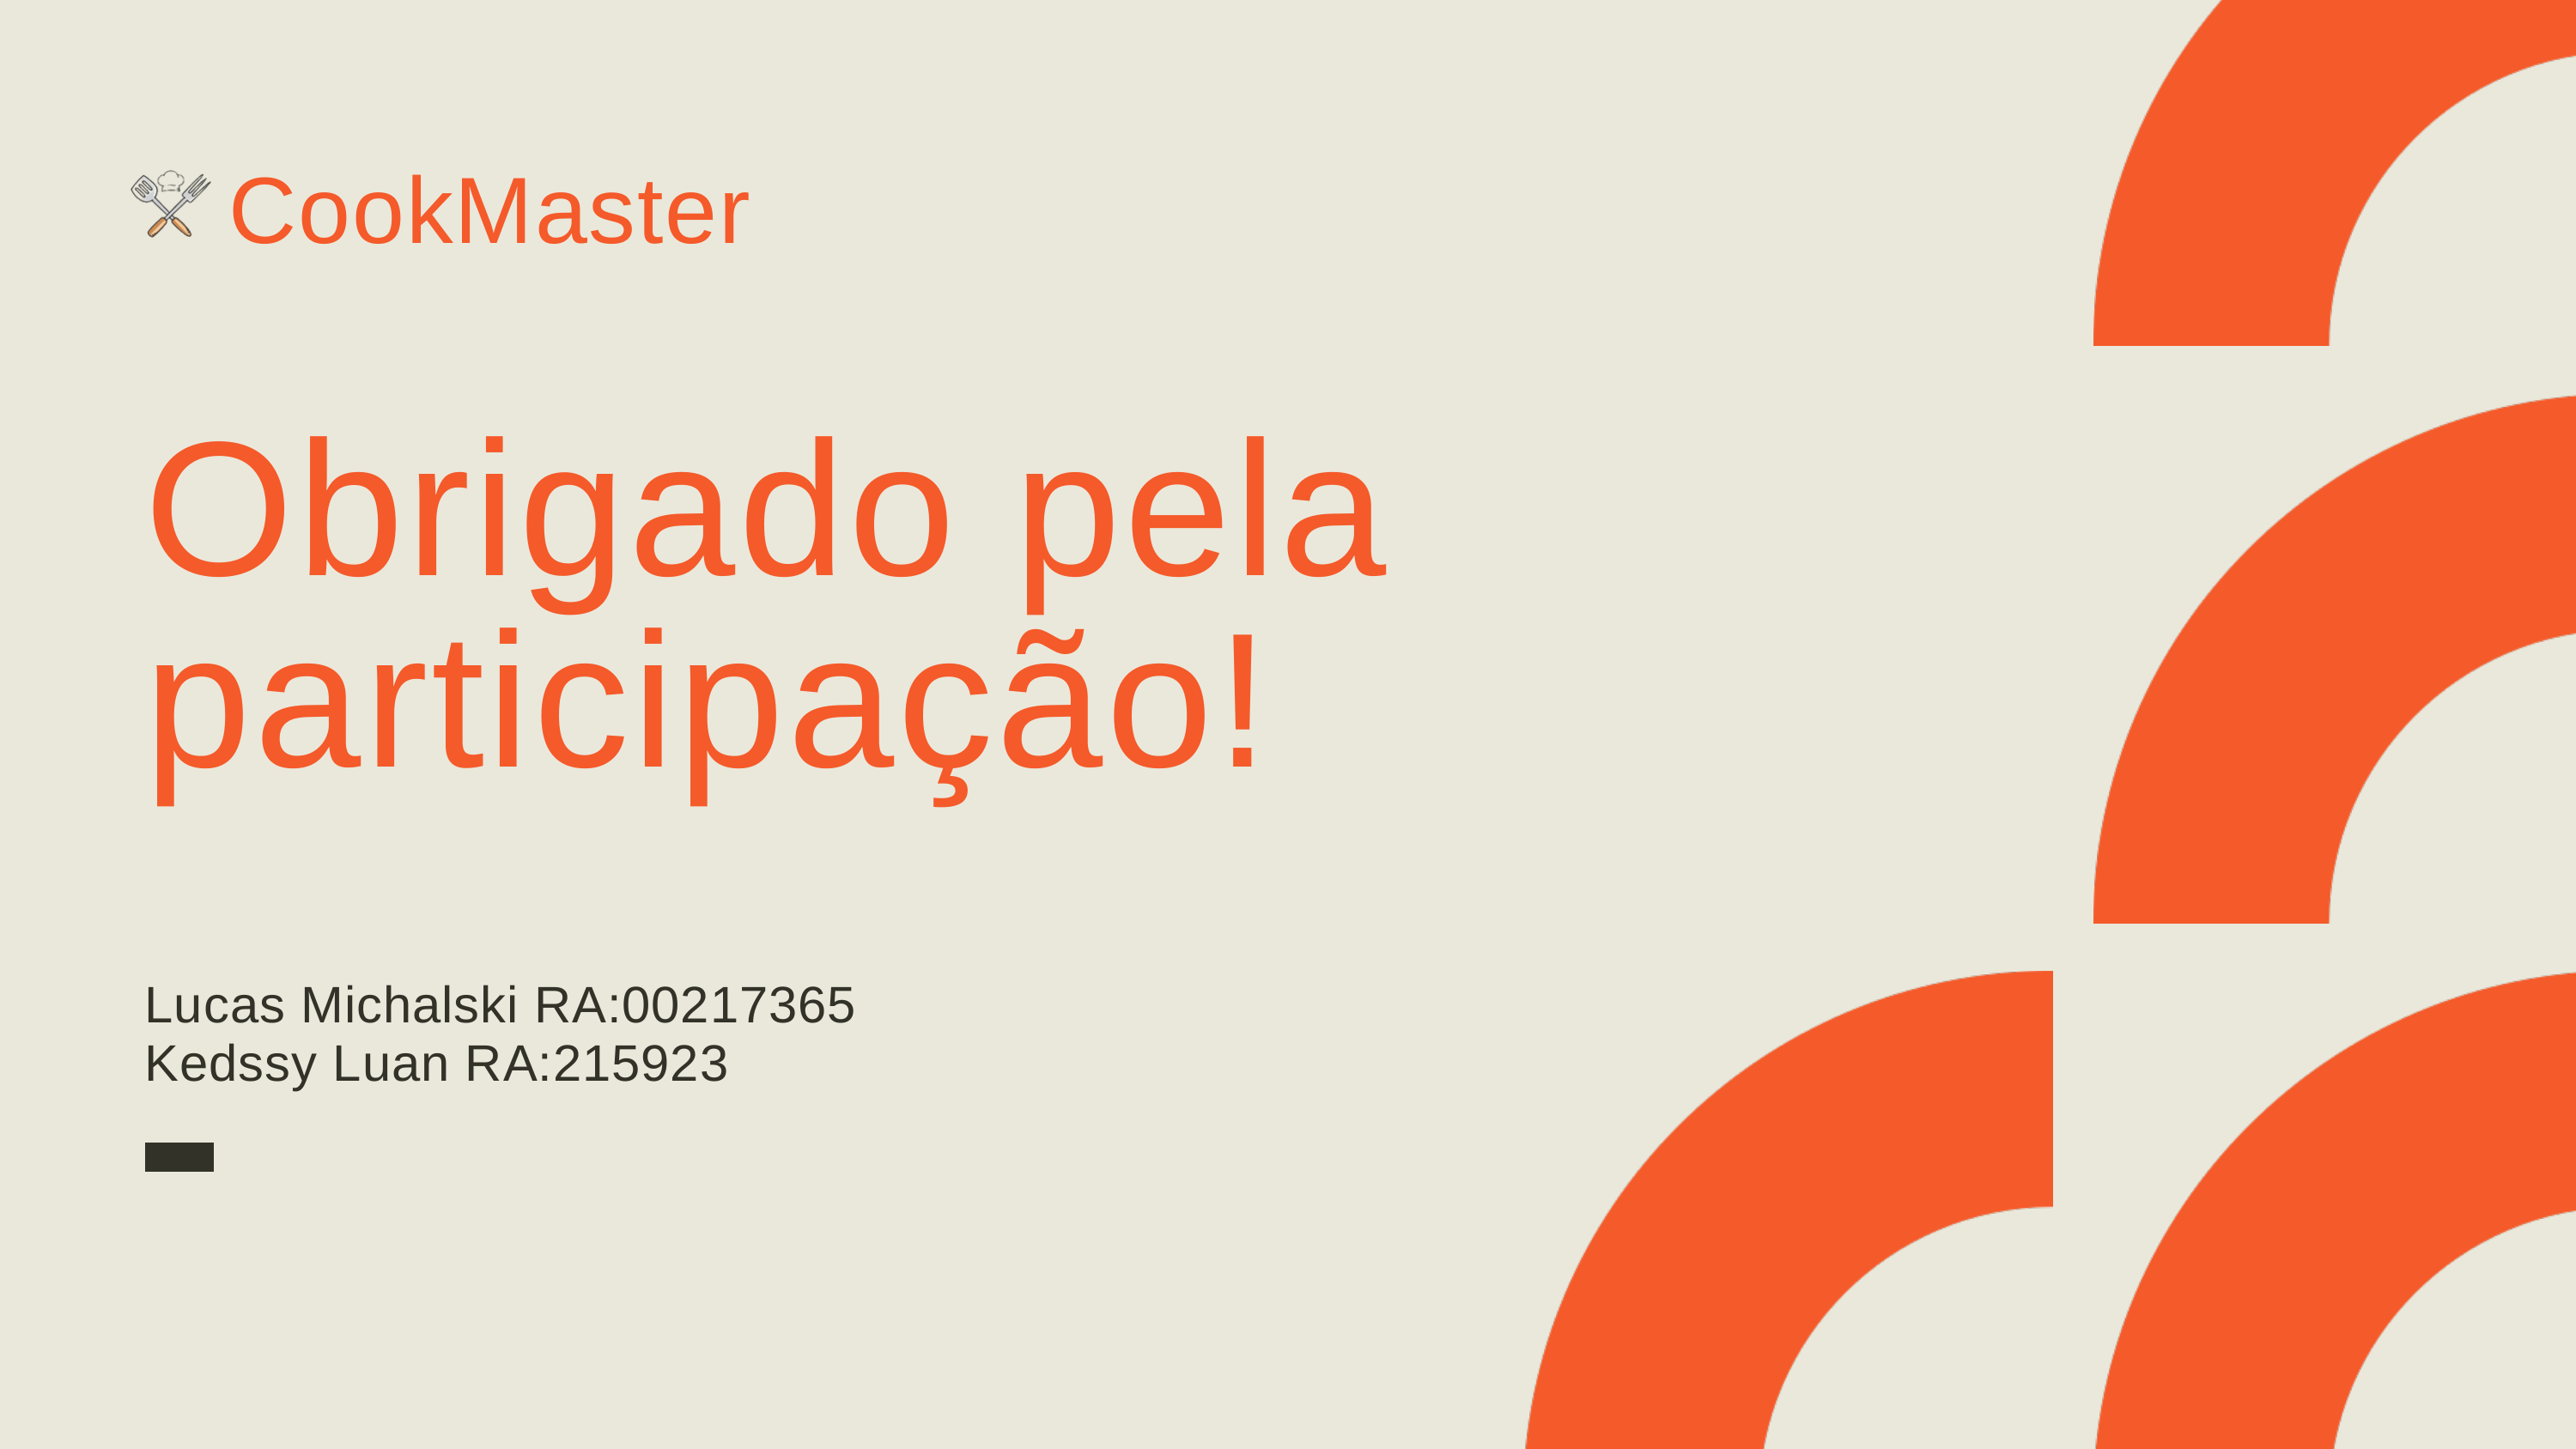

CookMaster

Obrigado pela participação!

Lucas Michalski RA:00217365
Kedssy Luan RA:215923